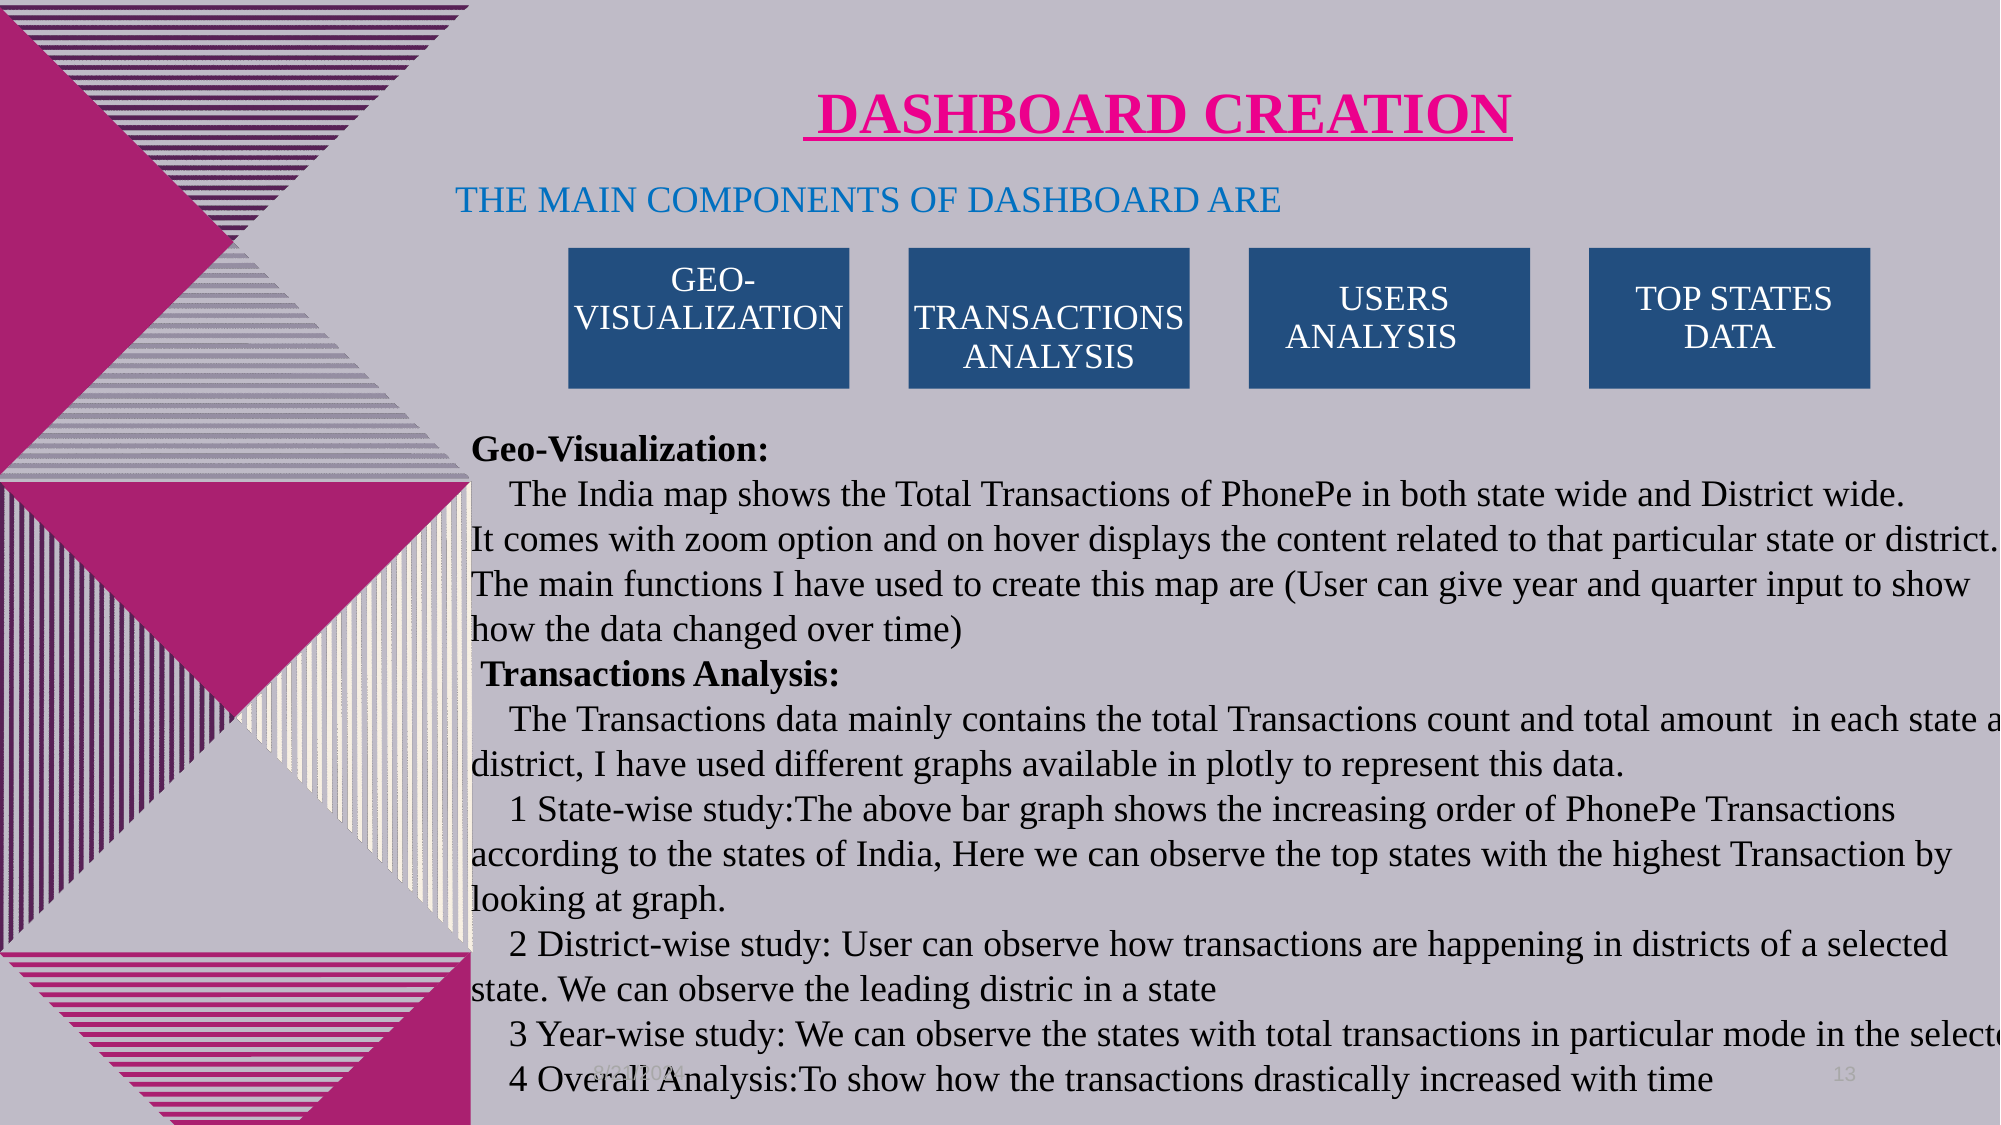

# DASHBOARD CREATION
THE MAIN COMPONENTS OF DASHBOARD ARE
 GEO-VISUALIZATION
 TRANSACTIONS ANALYSIS
 USERS ANALYSIS
 TOP STATES DATA
Geo-Visualization:
    The India map shows the Total Transactions of PhonePe in both state wide and District wide.
It comes with zoom option and on hover displays the content related to that particular state or district.
The main functions I have used to create this map are (User can give year and quarter input to show
how the data changed over time)
 Transactions Analysis:
    The Transactions data mainly contains the total Transactions count and total amount  in each state and
district, I have used different graphs available in plotly to represent this data.
    1 State-wise study:The above bar graph shows the increasing order of PhonePe Transactions
according to the states of India, Here we can observe the top states with the highest Transaction by
looking at graph.
    2 District-wise study: User can observe how transactions are happening in districts of a selected
state. We can observe the leading distric in a state
    3 Year-wise study: We can observe the states with total transactions in particular mode in the selected year
    4 Overall Analysis:To show how the transactions drastically increased with time

8/21/2024
13